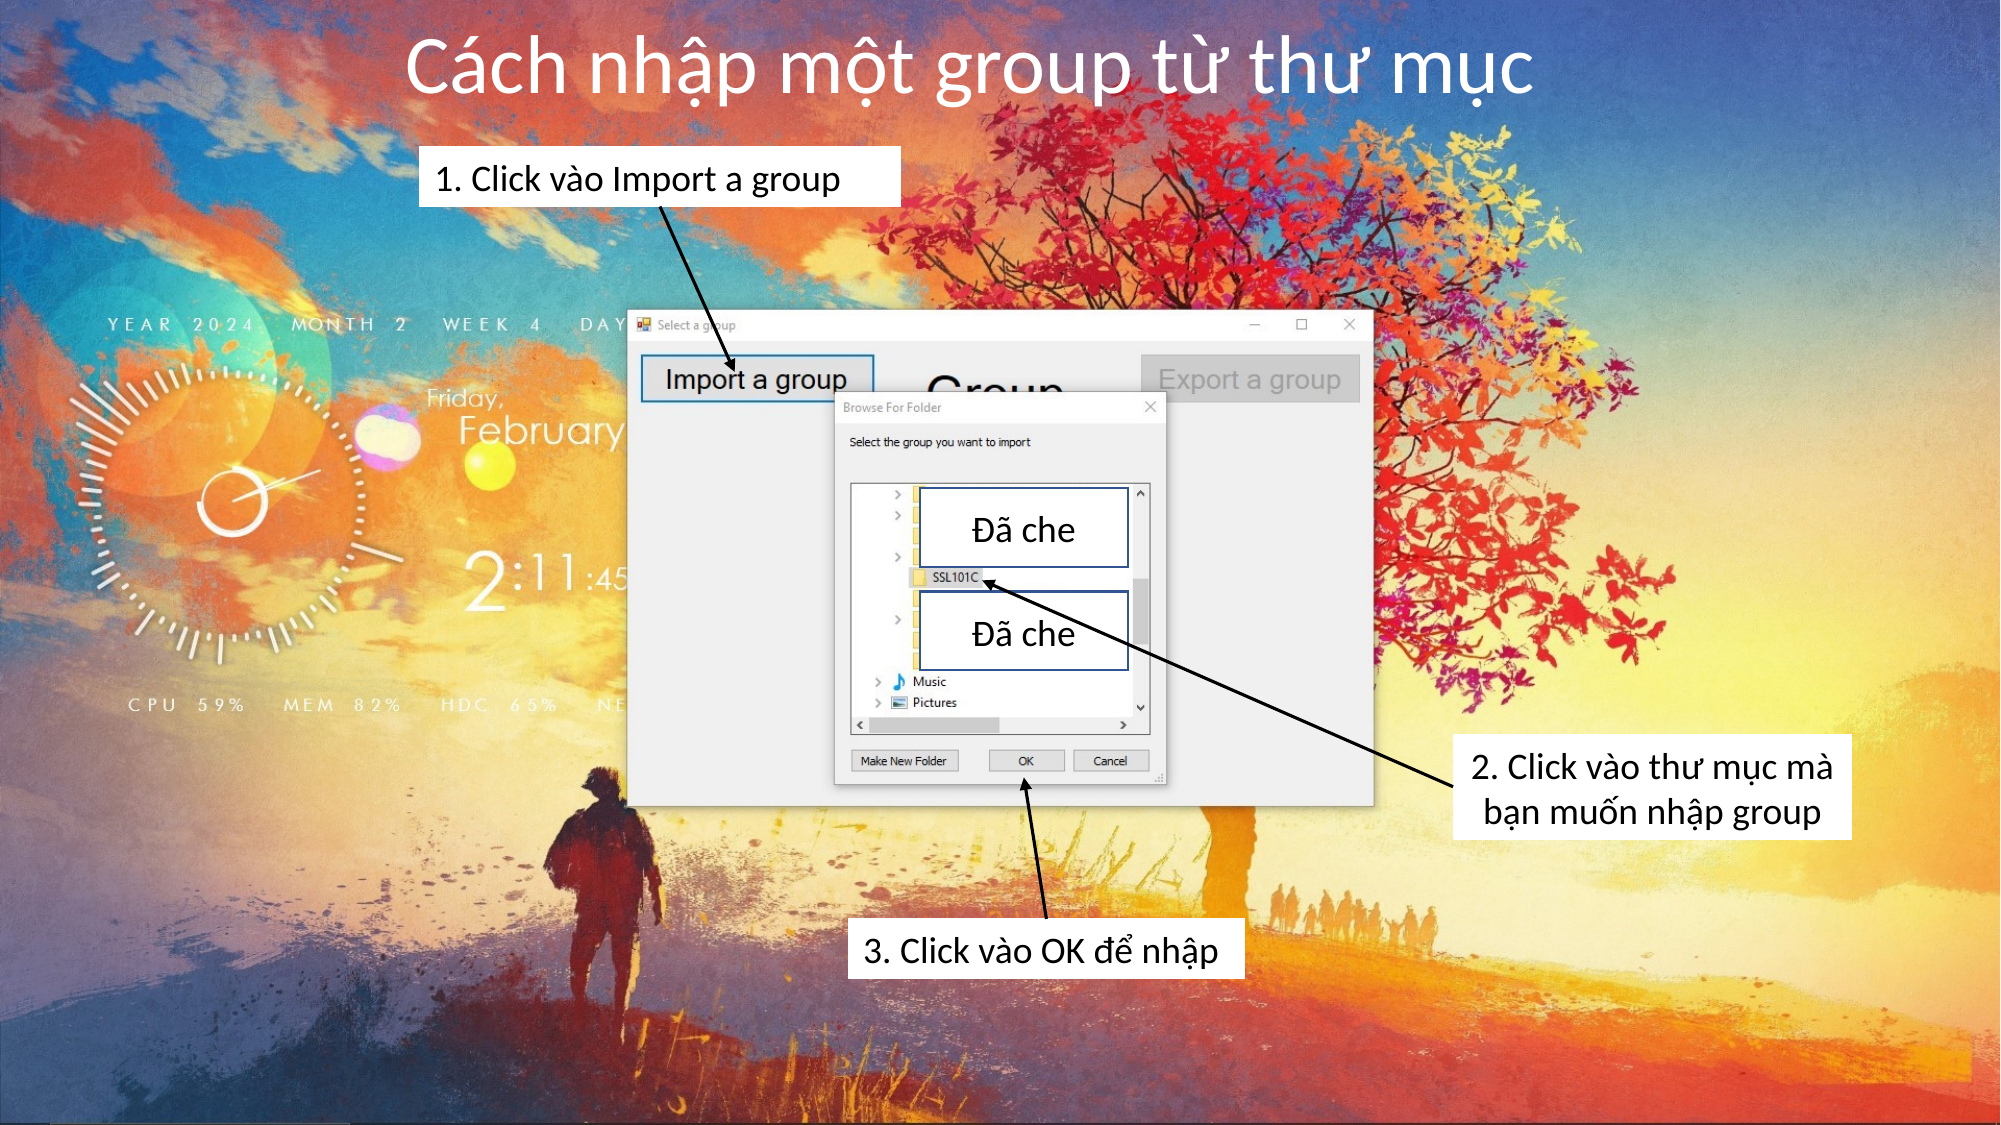

Cách nhập một group từ thư mục
1. Click vào Import a group
Đã che
Đã che
2. Click vào thư mục mà bạn muốn nhập group
3. Click vào OK để nhập